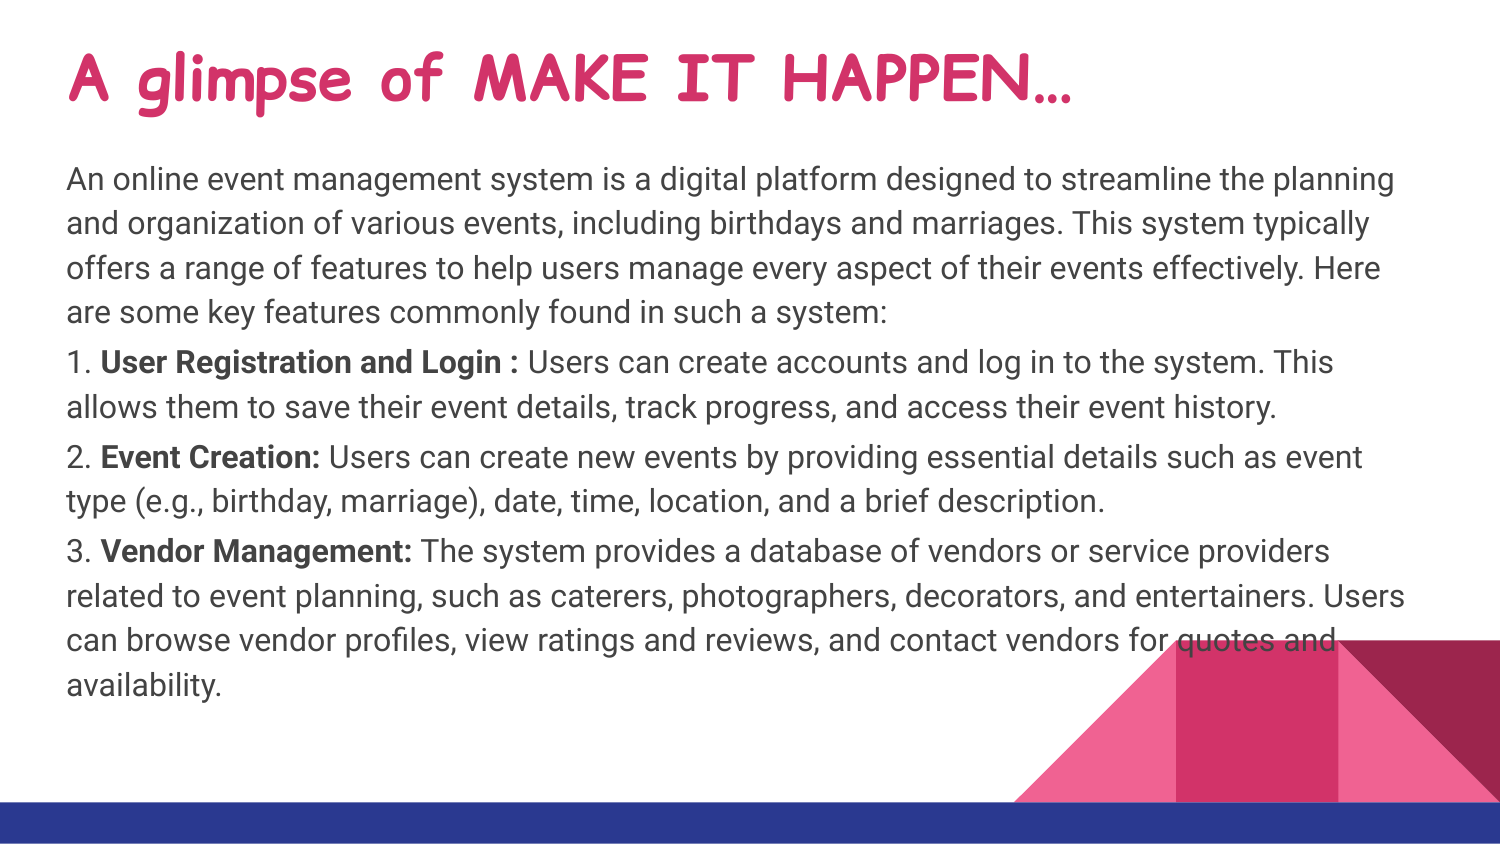

# A glimpse of MAKE IT HAPPEN…
An online event management system is a digital platform designed to streamline the planning and organization of various events, including birthdays and marriages. This system typically offers a range of features to help users manage every aspect of their events effectively. Here are some key features commonly found in such a system:
1. User Registration and Login : Users can create accounts and log in to the system. This allows them to save their event details, track progress, and access their event history.
2. Event Creation: Users can create new events by providing essential details such as event type (e.g., birthday, marriage), date, time, location, and a brief description.
3. Vendor Management: The system provides a database of vendors or service providers related to event planning, such as caterers, photographers, decorators, and entertainers. Users can browse vendor profiles, view ratings and reviews, and contact vendors for quotes and availability.